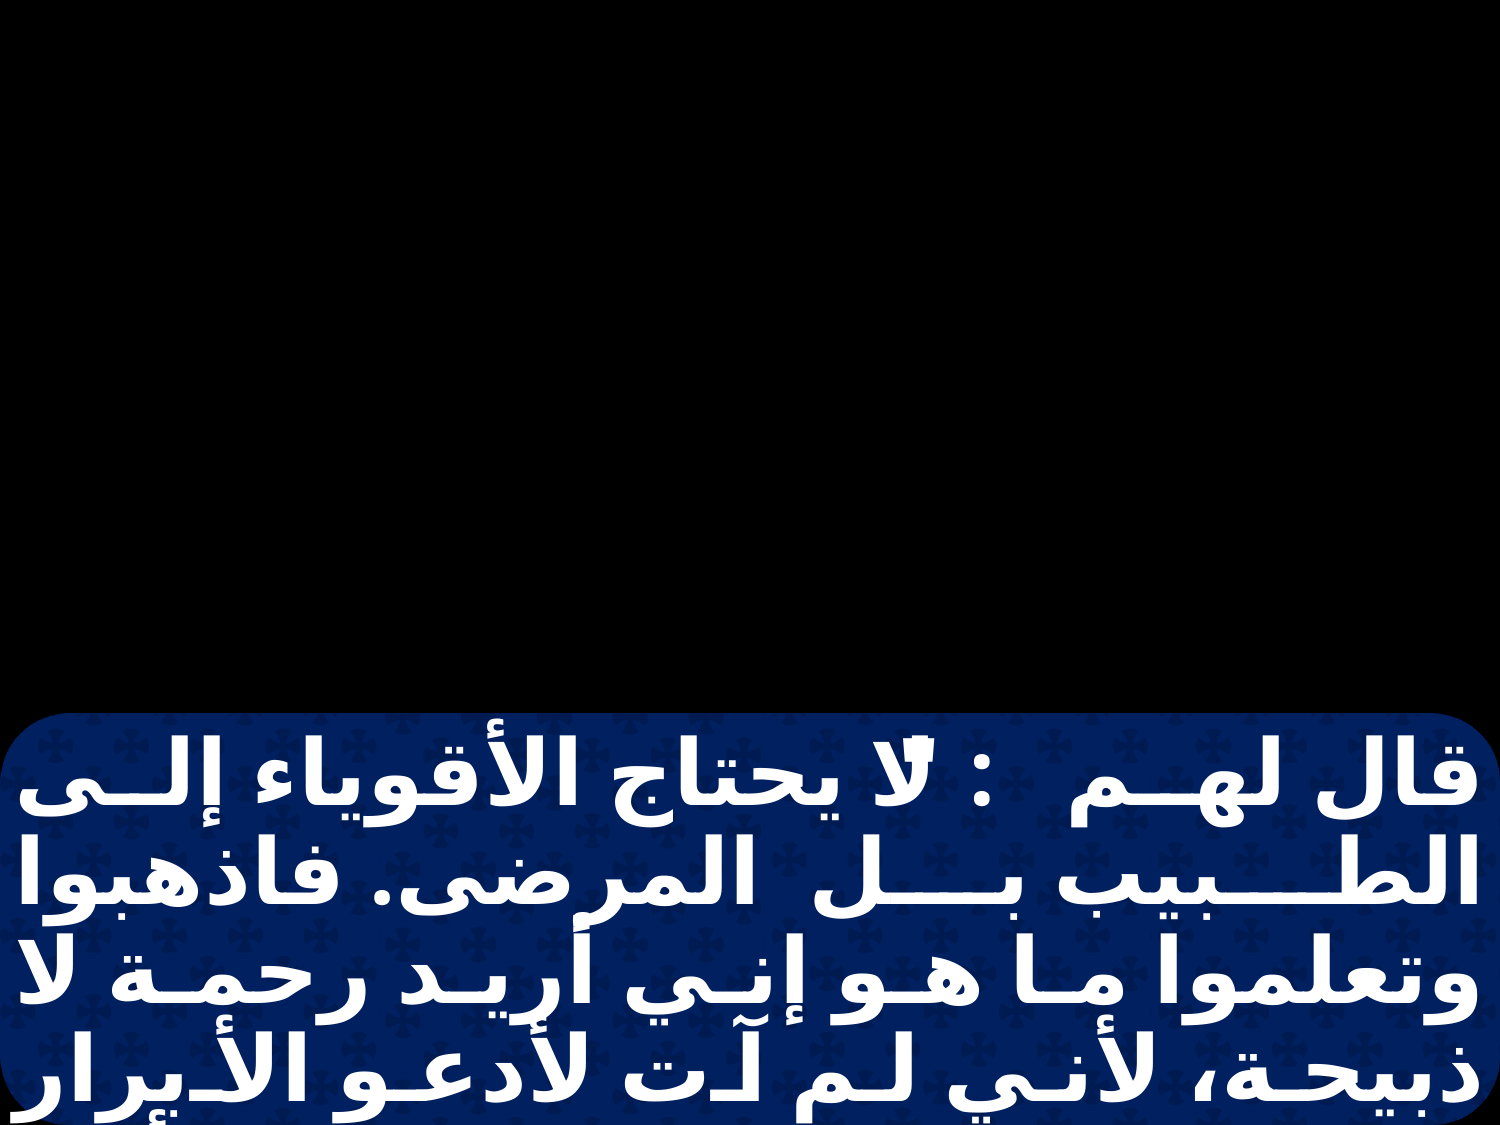

قال لهم: " لا يحتاج الأقوياء إلى الطبيب بل  المرضى. فاذهبوا وتعلموا ما هو إني أريد رحمة لا ذبيحة، لأني لم آت لأدعو الأبرار بل الخطاة إلى  التوبة ". حينئذ أتى إليه تلاميذ يوحنا قائلين: